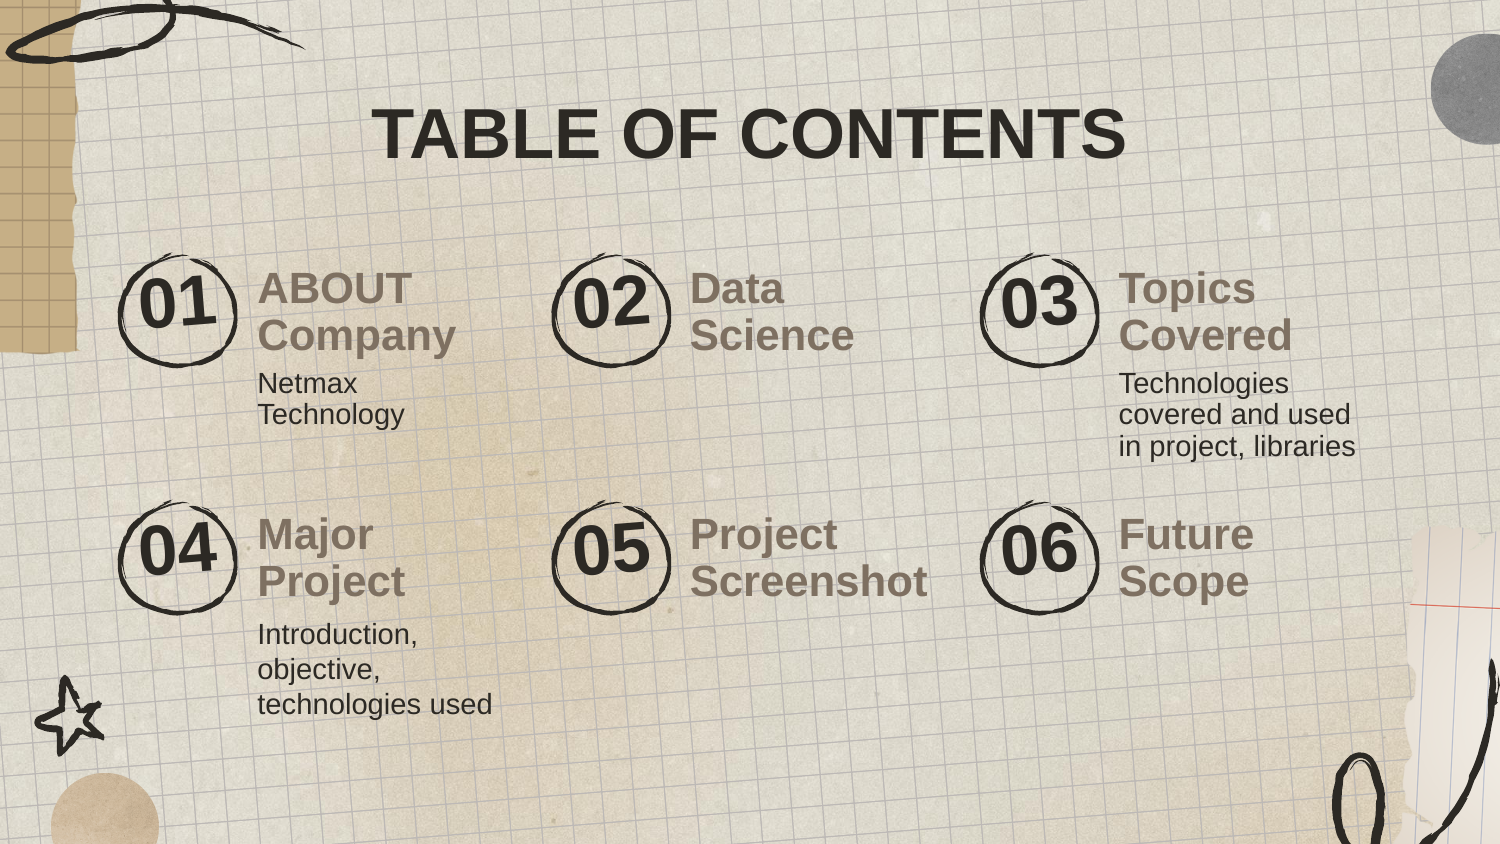

TABLE OF CONTENTS
ABOUT Company
Data Science
Topics Covered

# 01
02
03
Netmax Technology

Technologies covered and used in project, libraries
Major Project
Project Screenshot
Future Scope

04
05
06
Introduction, objective, technologies used